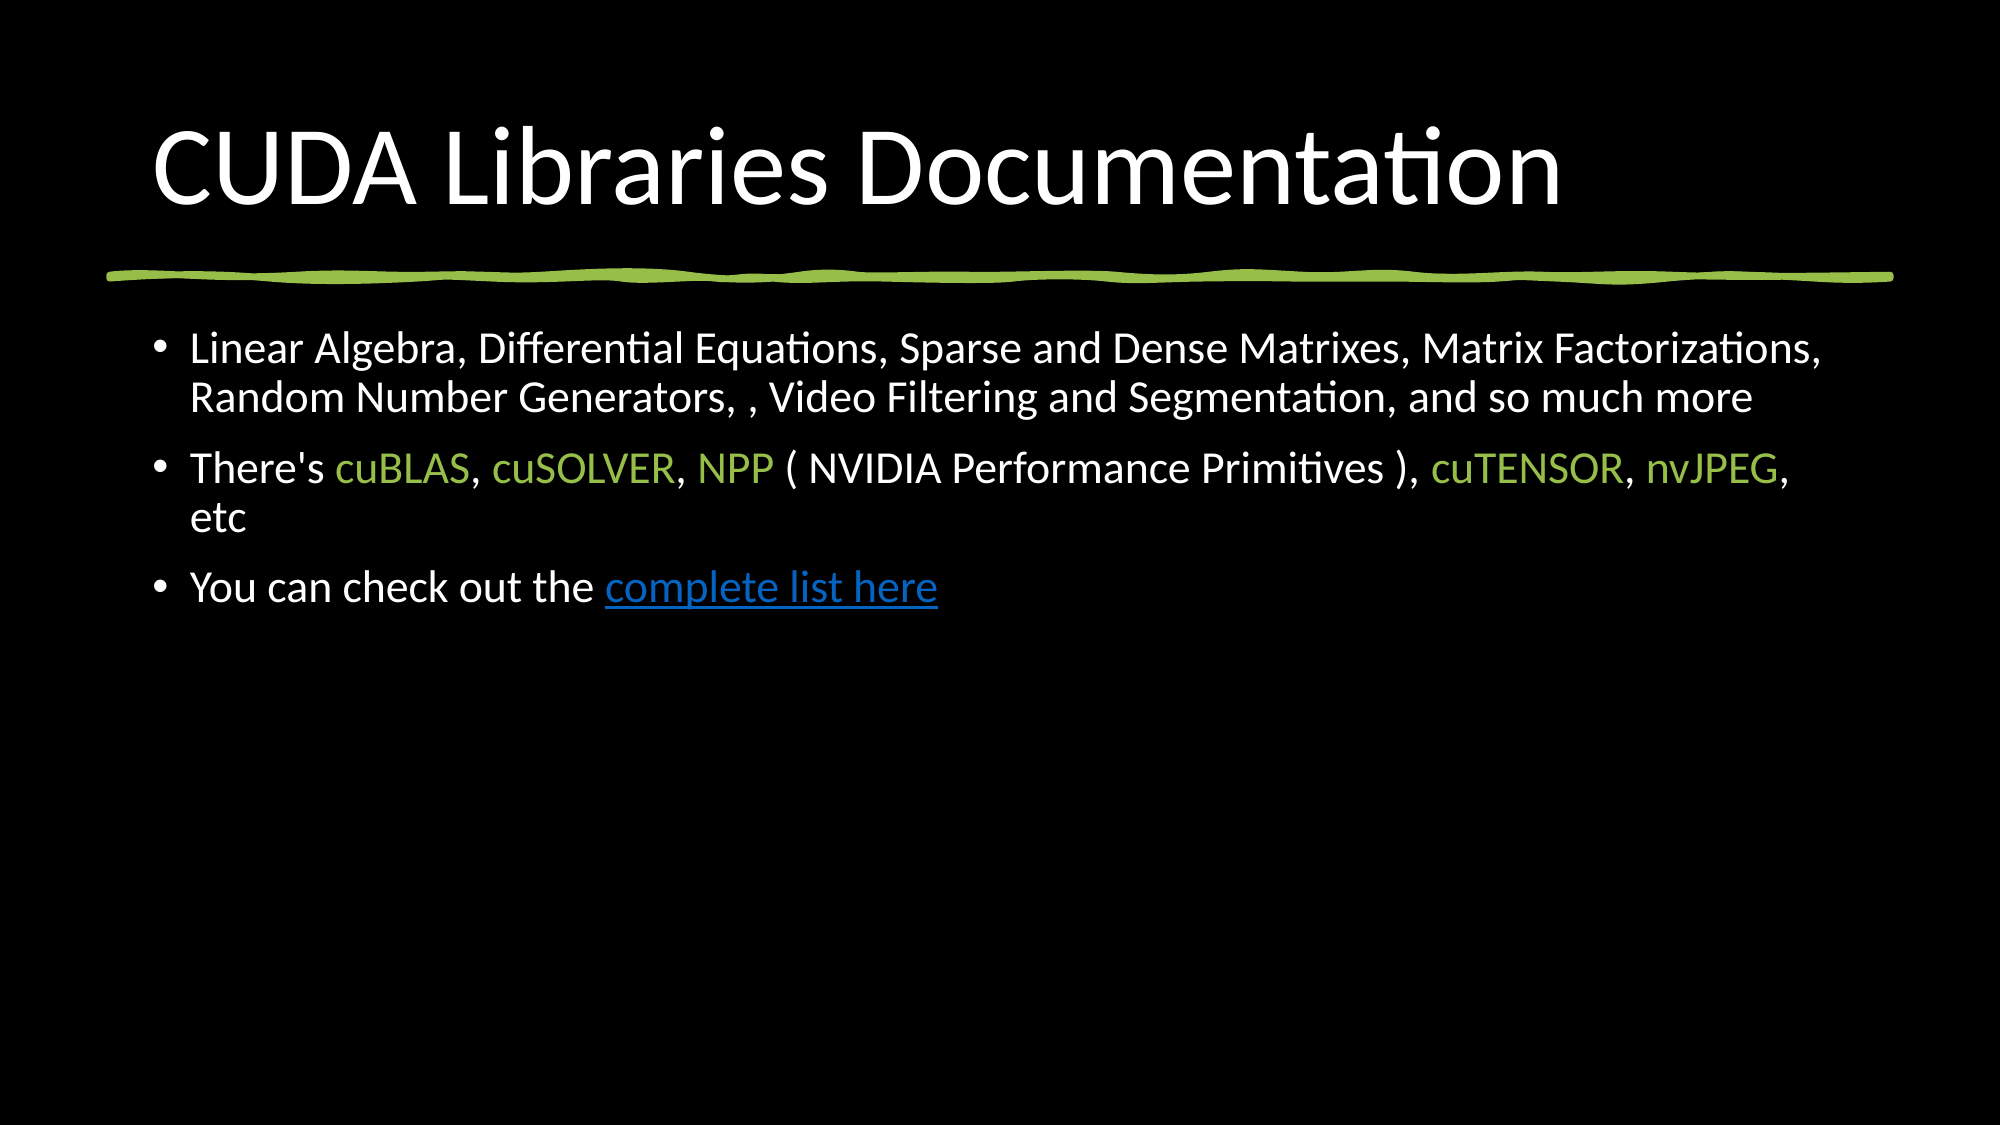

# CUDA Libraries Documentation

Linear Algebra, Differential Equations, Sparse and Dense Matrixes, Matrix Factorizations, Random Number Generators, , Video Filtering and Segmentation, and so much more
There's cuBLAS, cuSOLVER, NPP ( NVIDIA Performance Primitives ), cuTENSOR, nvJPEG, etc
You can check out the complete list here